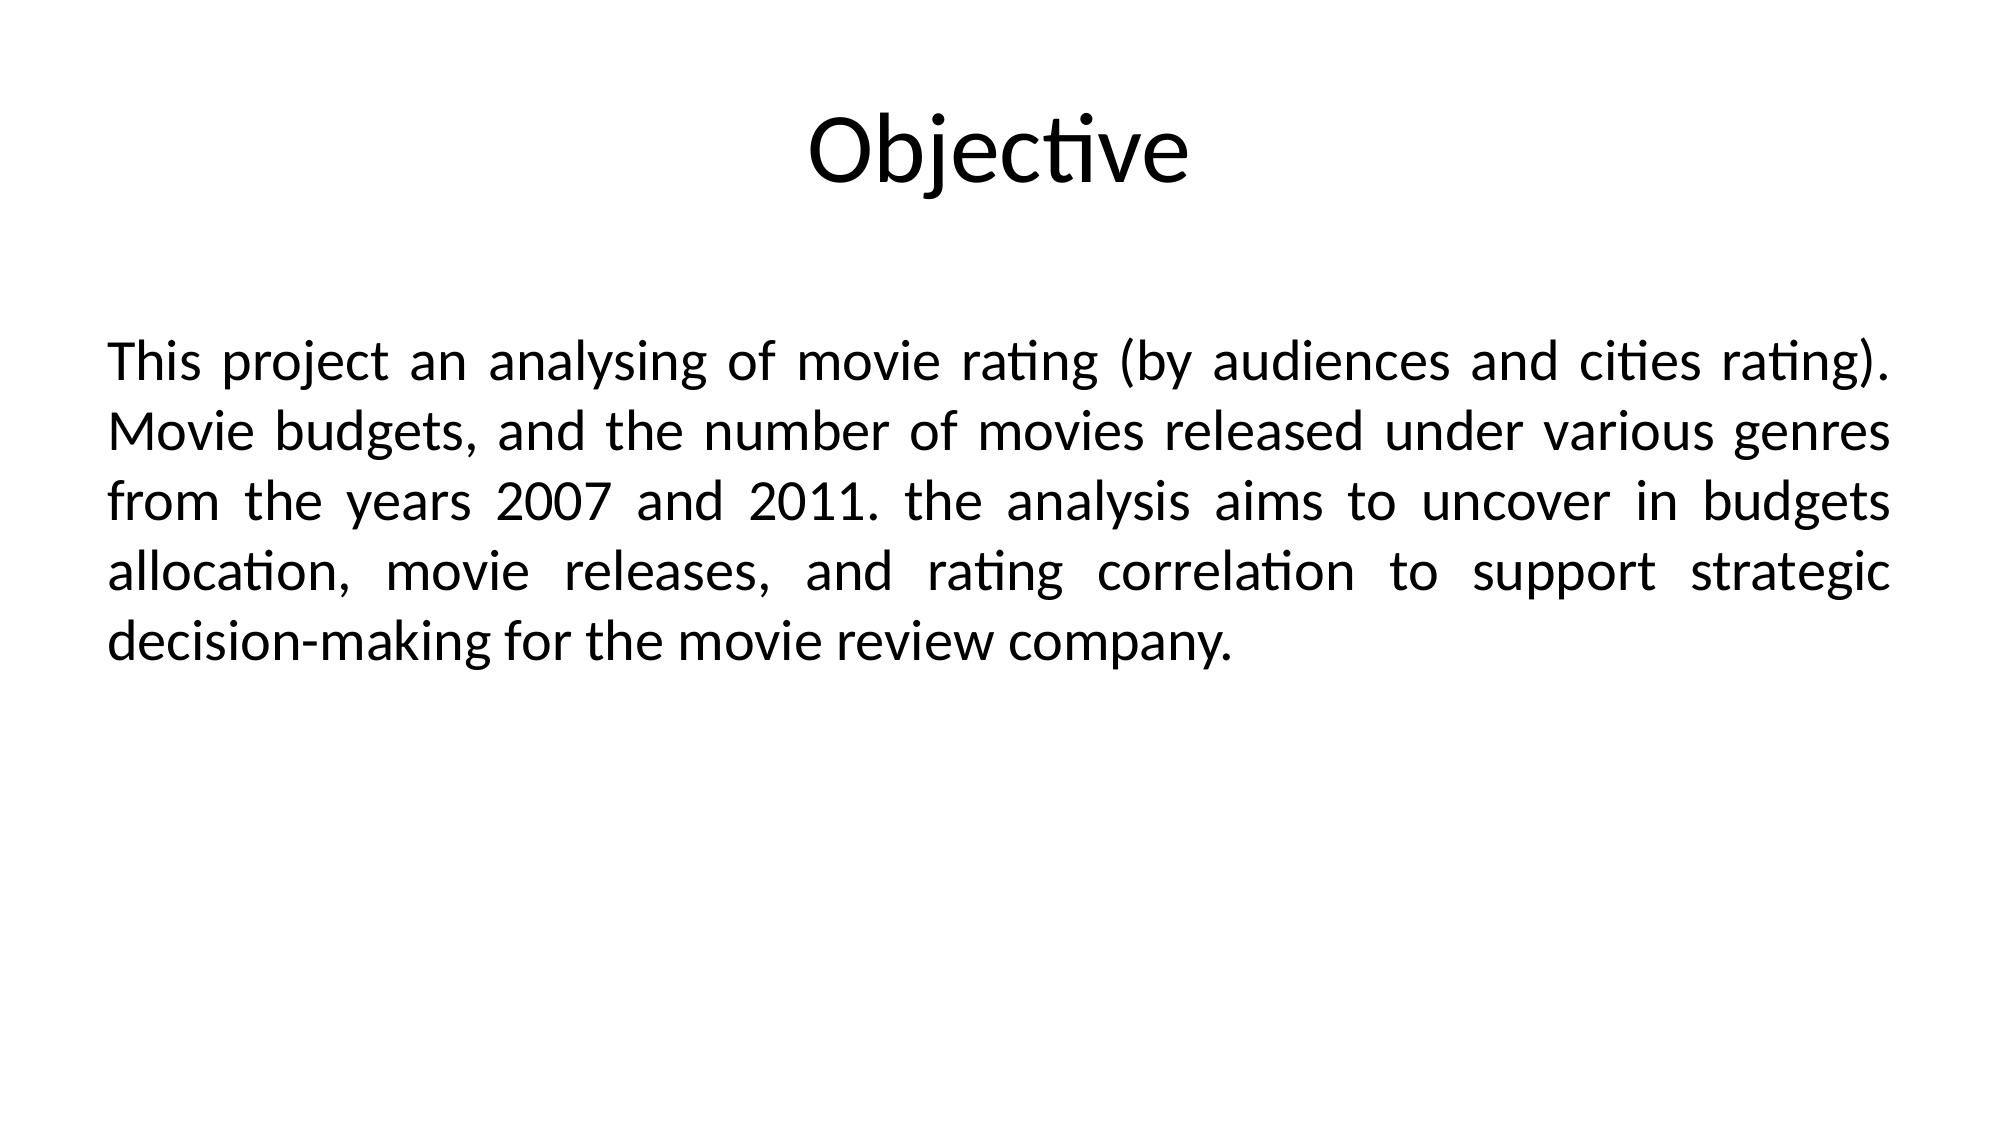

Objective

This project an analysing of movie rating (by audiences and cities rating). Movie budgets, and the number of movies released under various genres from the years 2007 and 2011. the analysis aims to uncover in budgets allocation, movie releases, and rating correlation to support strategic decision-making for the movie review company.